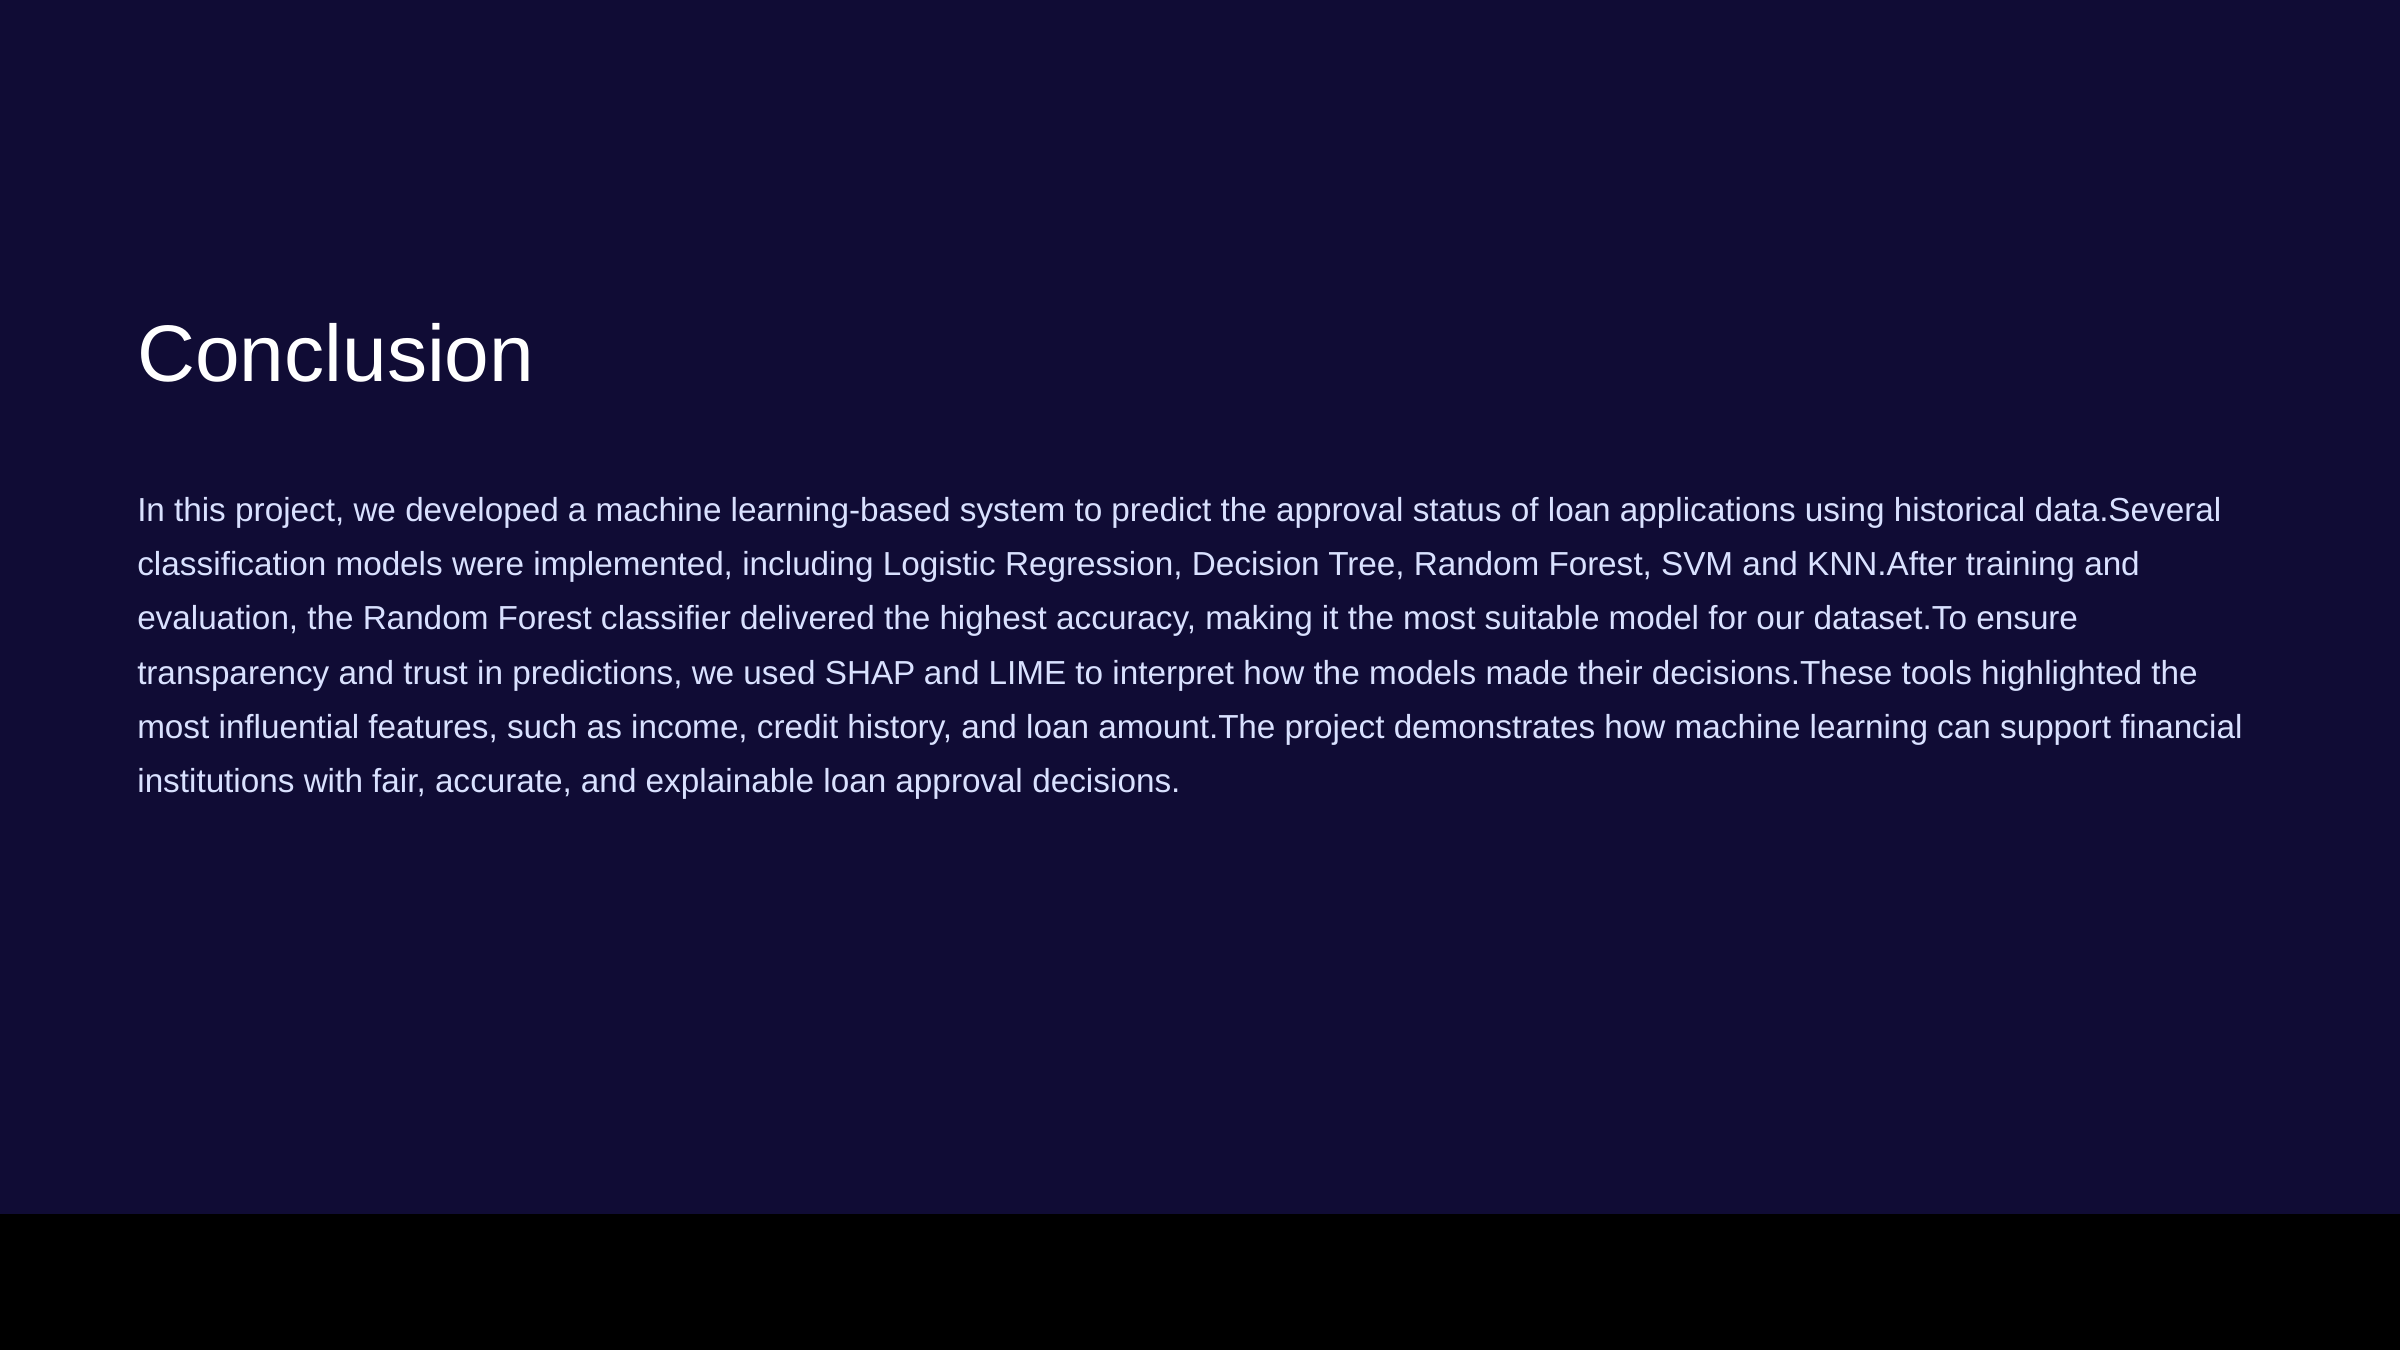

Conclusion
In this project, we developed a machine learning-based system to predict the approval status of loan applications using historical data.Several classification models were implemented, including Logistic Regression, Decision Tree, Random Forest, SVM and KNN.After training and evaluation, the Random Forest classifier delivered the highest accuracy, making it the most suitable model for our dataset.To ensure transparency and trust in predictions, we used SHAP and LIME to interpret how the models made their decisions.These tools highlighted the most influential features, such as income, credit history, and loan amount.The project demonstrates how machine learning can support financial institutions with fair, accurate, and explainable loan approval decisions.